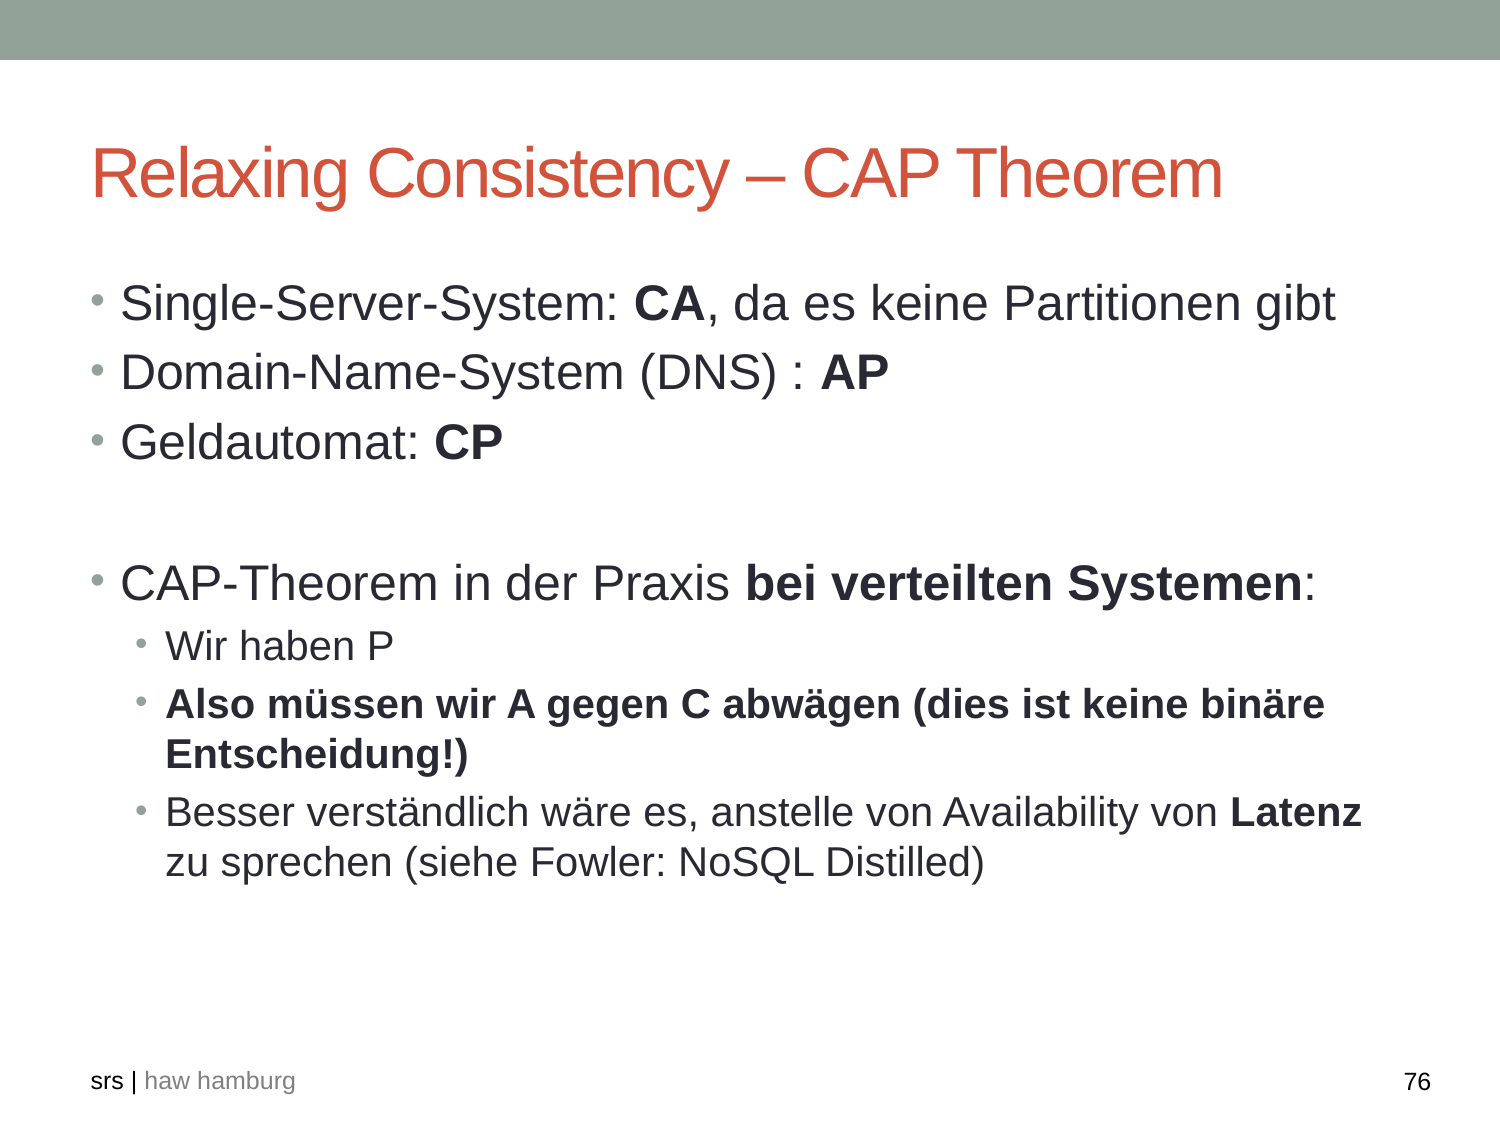

# Relaxing Consistency – CAP Theorem
Single-Server-System: CA, da es keine Partitionen gibt
Domain-Name-System (DNS) : AP
Geldautomat: CP

CAP-Theorem in der Praxis bei verteilten Systemen:
Wir haben P
Also müssen wir A gegen C abwägen (dies ist keine binäre Entscheidung!)
Besser verständlich wäre es, anstelle von Availability von Latenz zu sprechen (siehe Fowler: NoSQL Distilled)